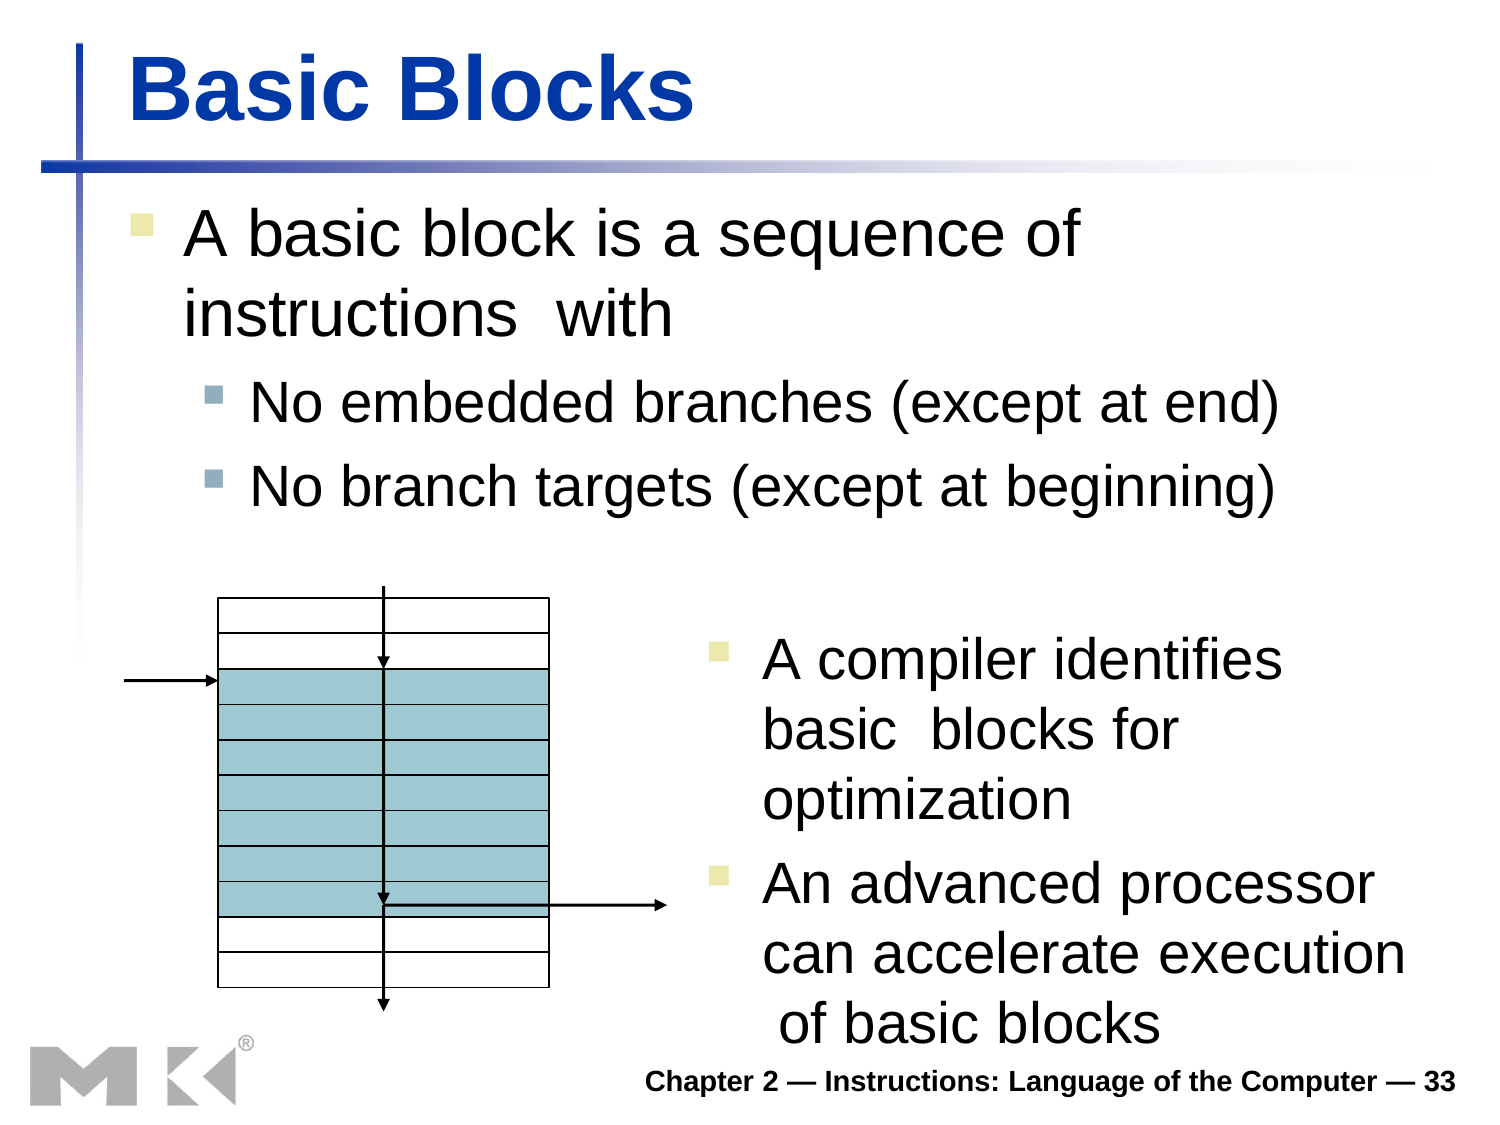

# Basic Blocks
A basic block is a sequence of instructions  with
No embedded branches (except at end)
No branch targets (except at beginning)

A compiler identifies basic  blocks for optimization
An advanced processor  can accelerate execution  of basic blocks

Chapter 2 — Instructions: Language of the Computer — 33